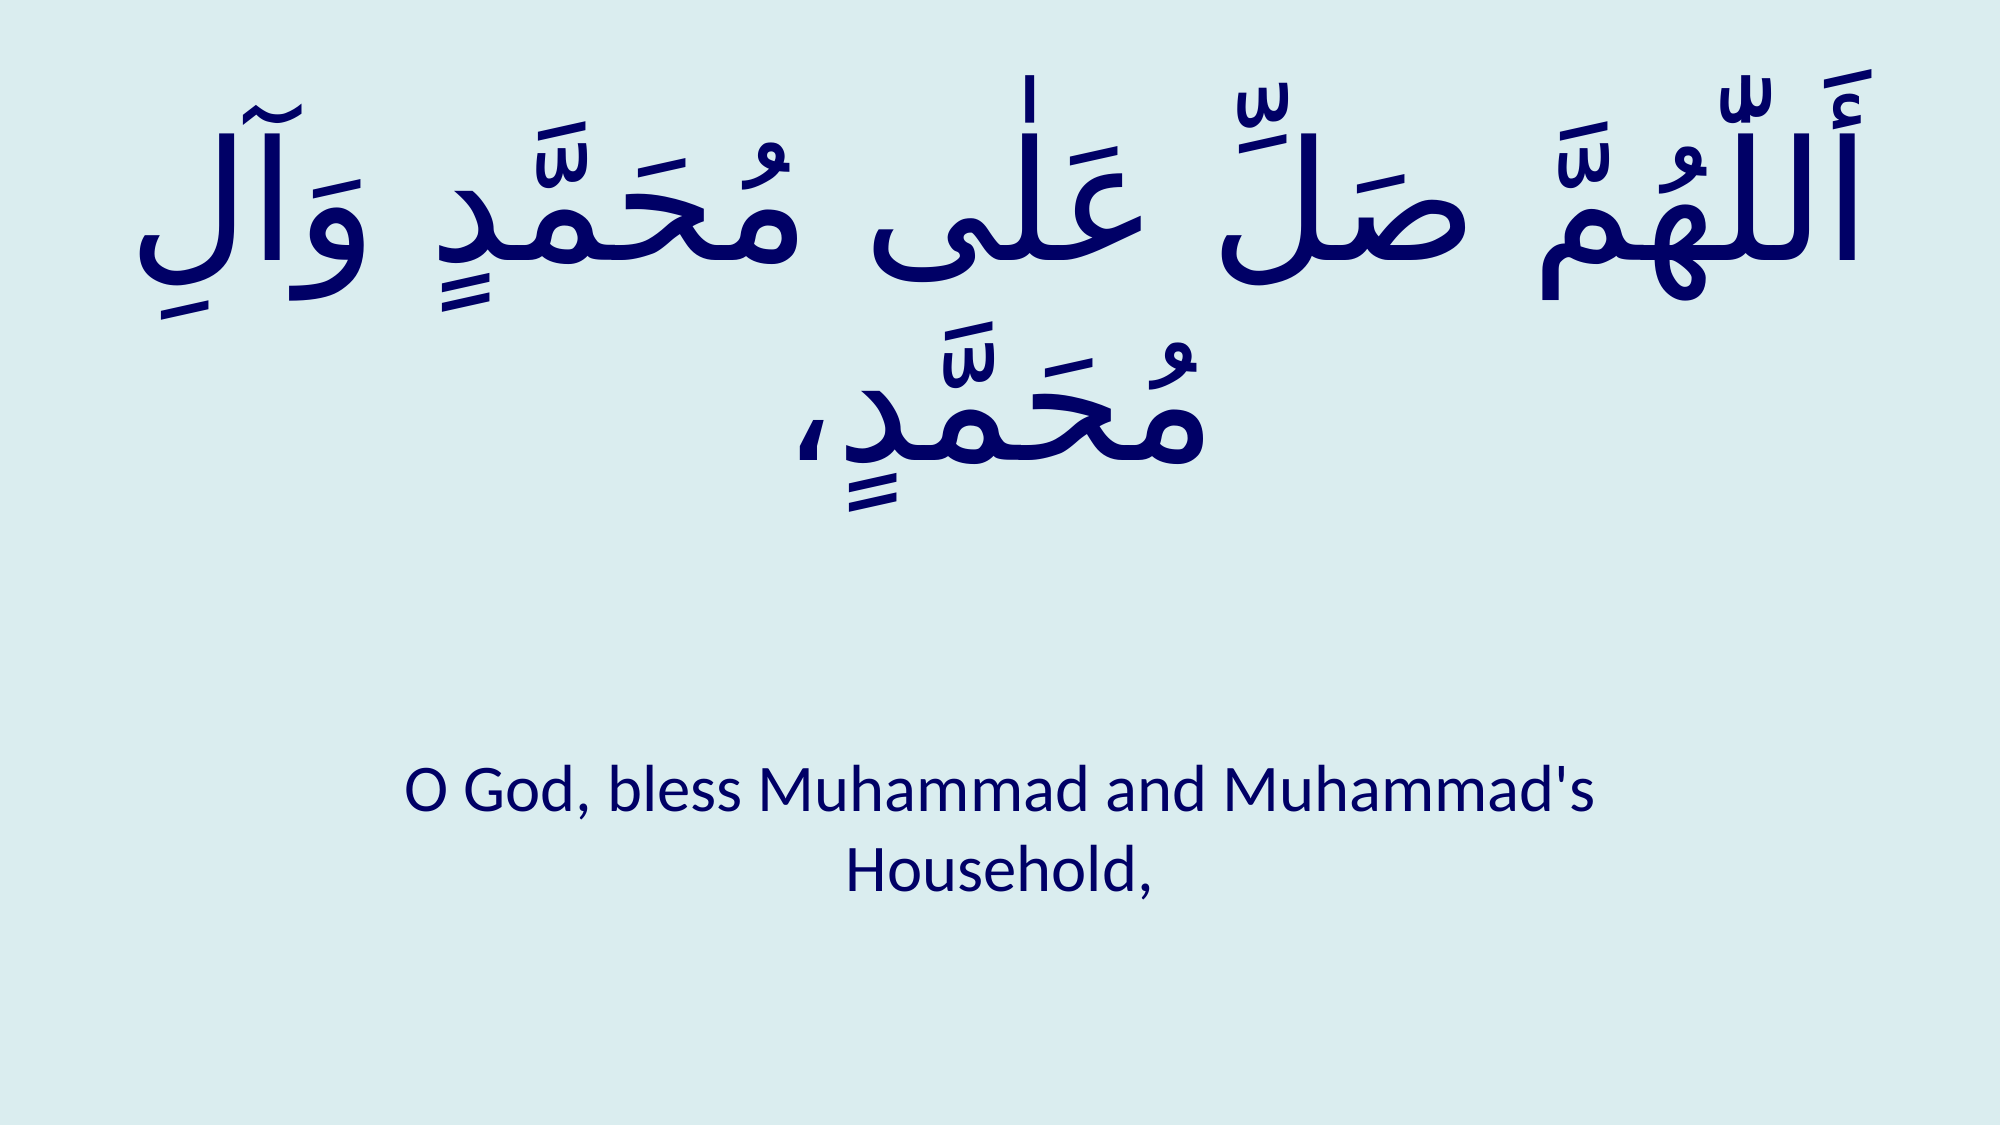

# أَللّٰهُمَّ صَلِّ عَلٰى مُحَمَّدٍ وَآلِ مُحَمَّدٍ،
O God, bless Muhammad and Muhammad's Household,